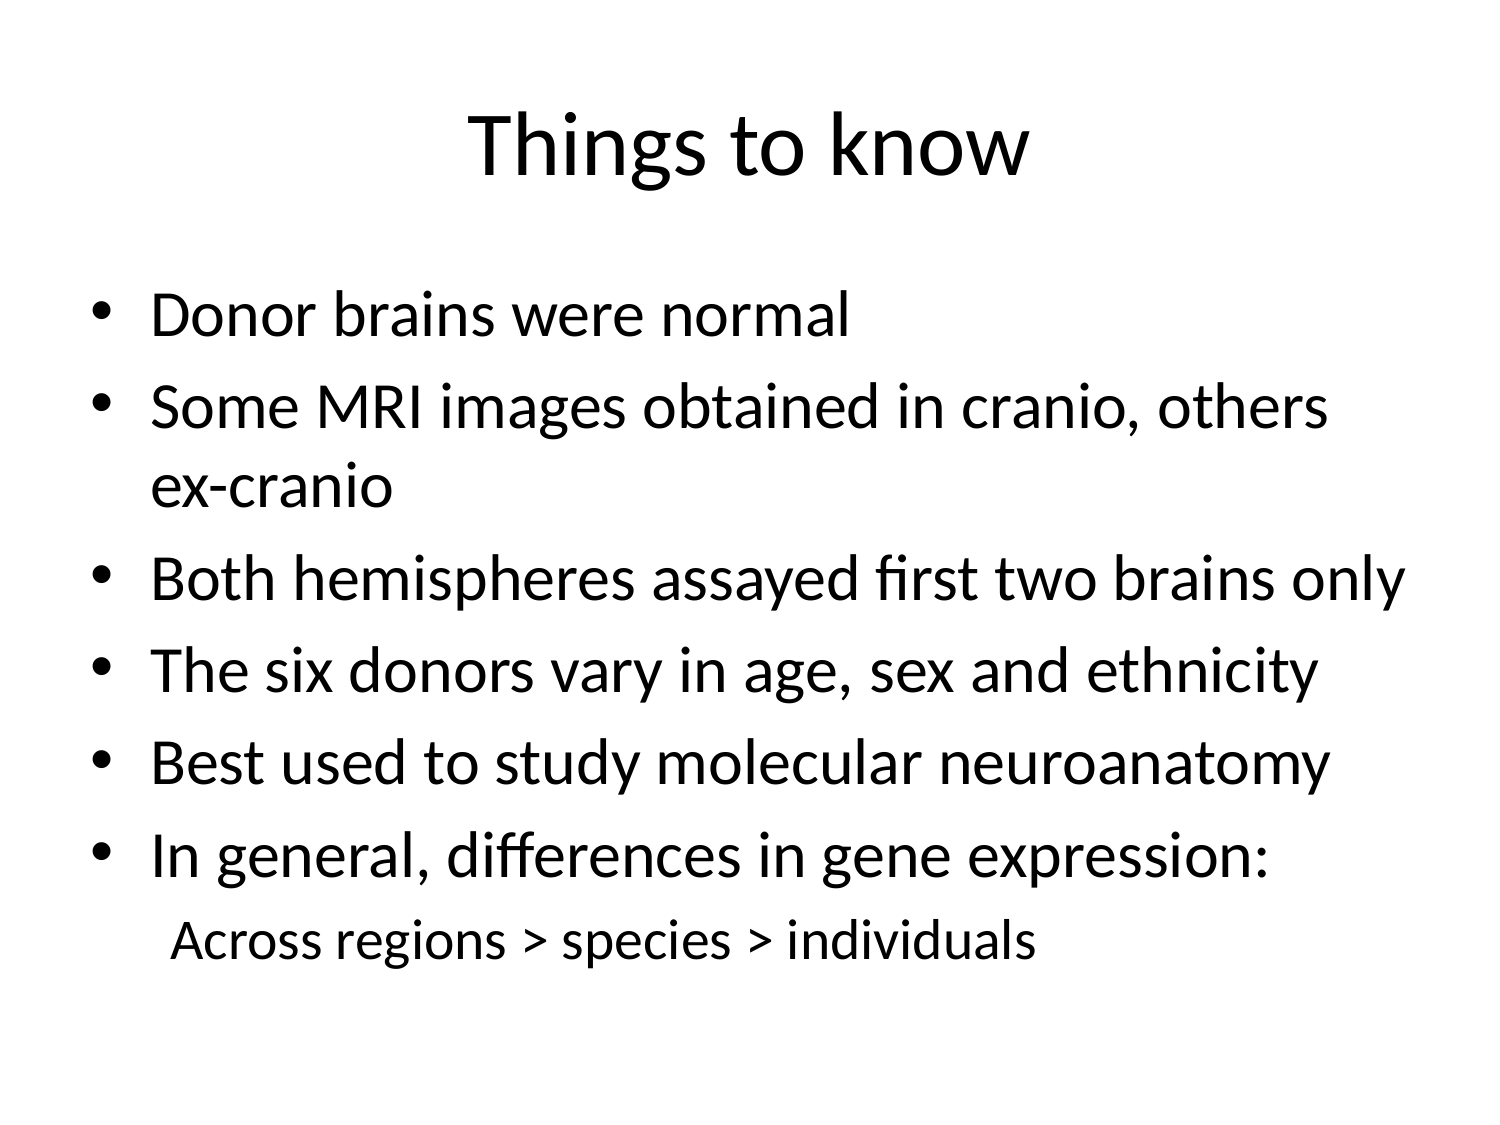

# Things to know
Donor brains were normal
Some MRI images obtained in cranio, others ex-cranio
Both hemispheres assayed first two brains only
The six donors vary in age, sex and ethnicity
Best used to study molecular neuroanatomy
In general, differences in gene expression:
Across regions > species > individuals